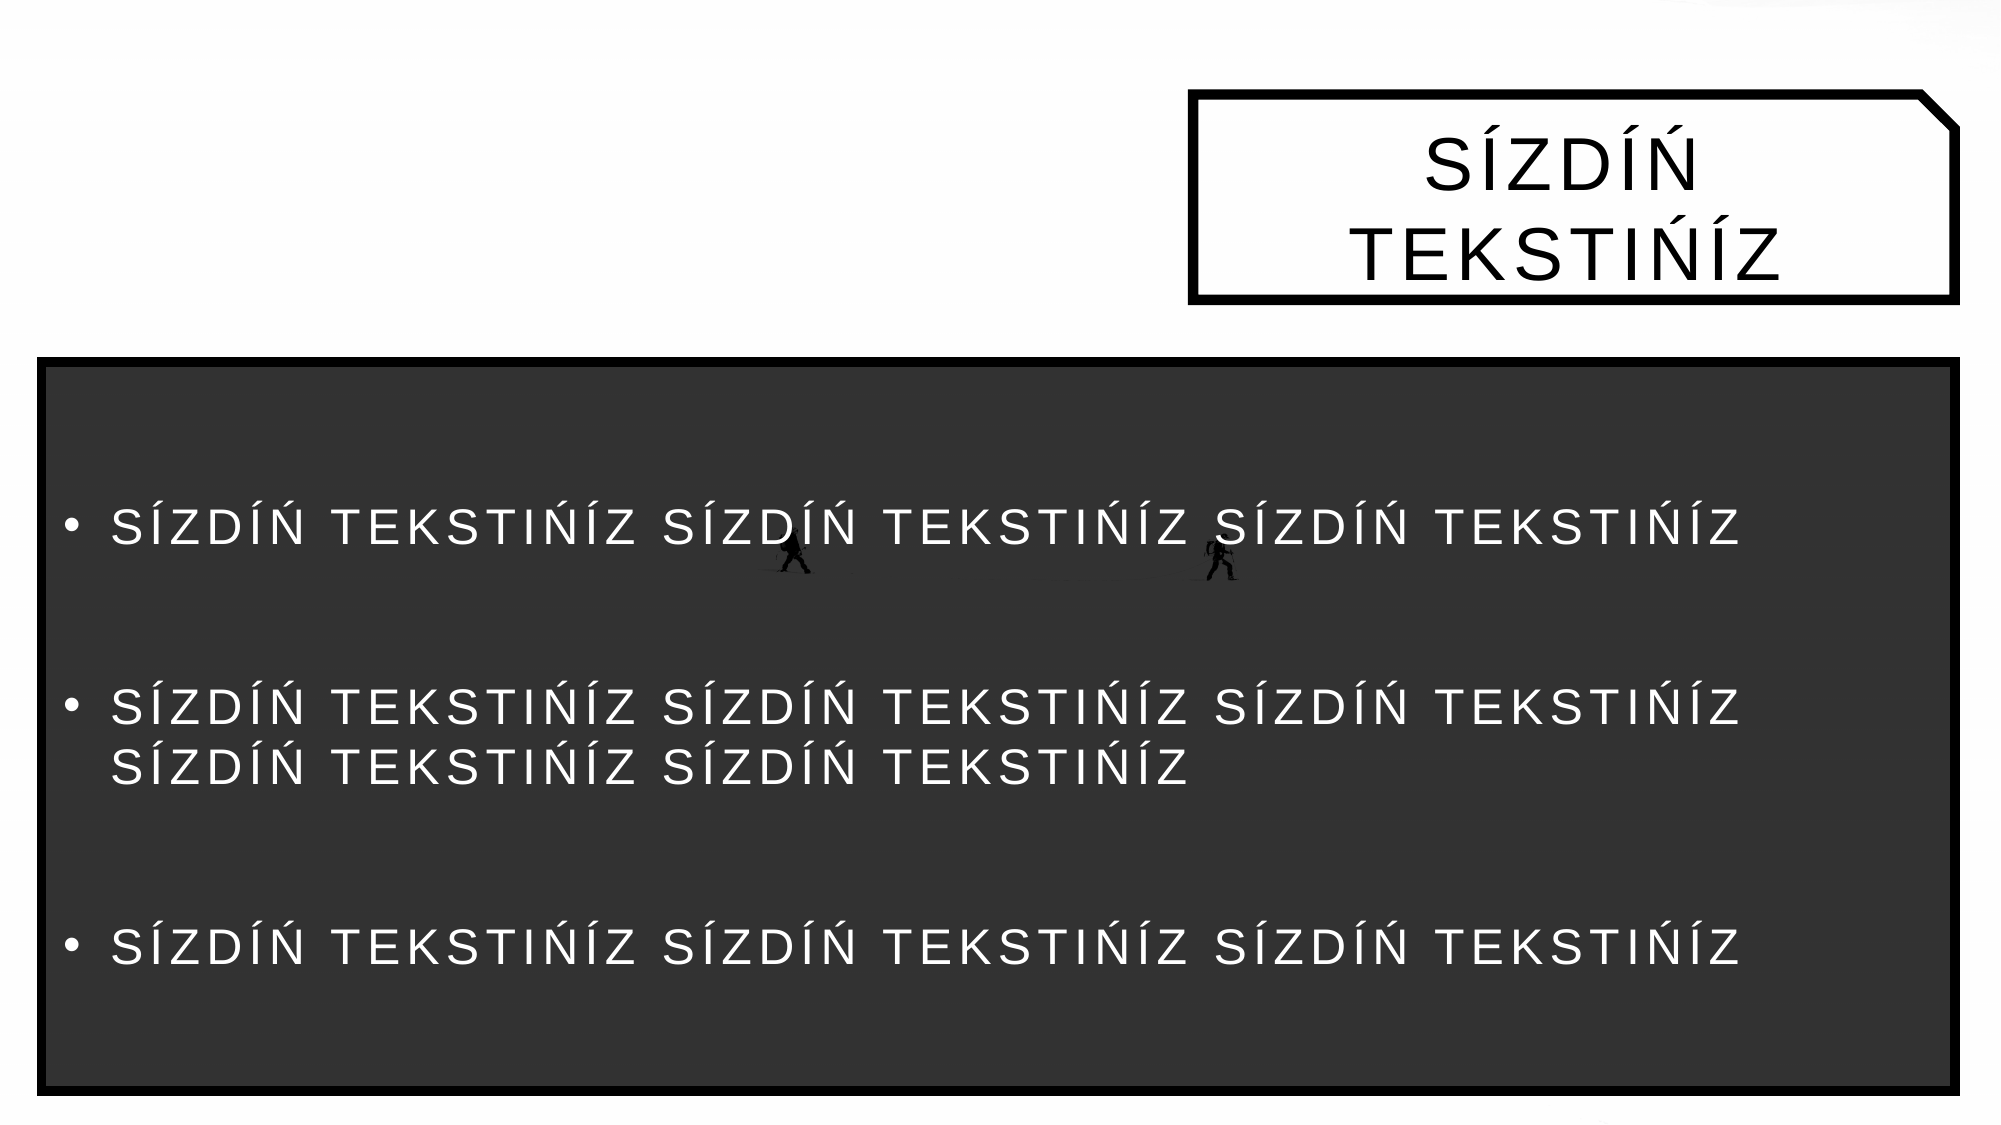

SÍZDÍŃ TEKSTIŃÍZ

SÍZDÍŃ TEKSTIŃÍZ SÍZDÍŃ TEKSTIŃÍZ SÍZDÍŃ TEKSTIŃÍZ

SÍZDÍŃ TEKSTIŃÍZ SÍZDÍŃ TEKSTIŃÍZ SÍZDÍŃ TEKSTIŃÍZ SÍZDÍŃ TEKSTIŃÍZ SÍZDÍŃ TEKSTIŃÍZ

SÍZDÍŃ TEKSTIŃÍZ SÍZDÍŃ TEKSTIŃÍZ SÍZDÍŃ TEKSTIŃÍZ